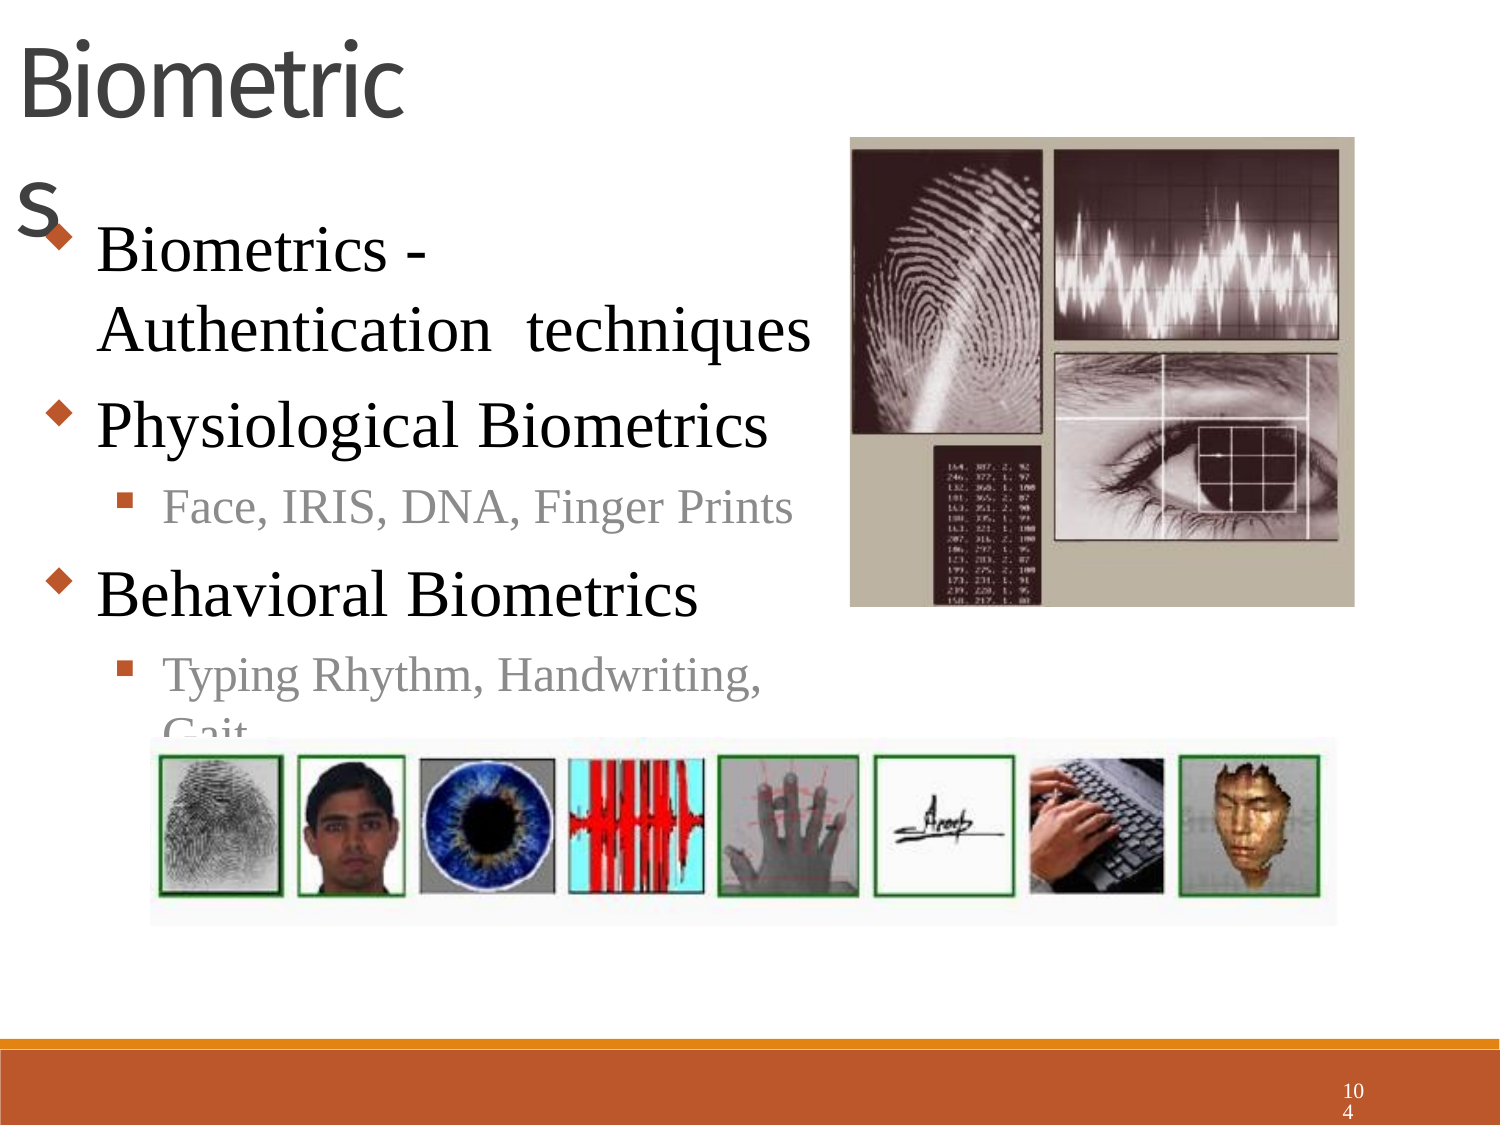

# Biometrics

Biometrics - Authentication  techniques
Physiological Biometrics
Face, IRIS, DNA, Finger Prints
Behavioral Biometrics
Typing Rhythm, Handwriting, Gait

104